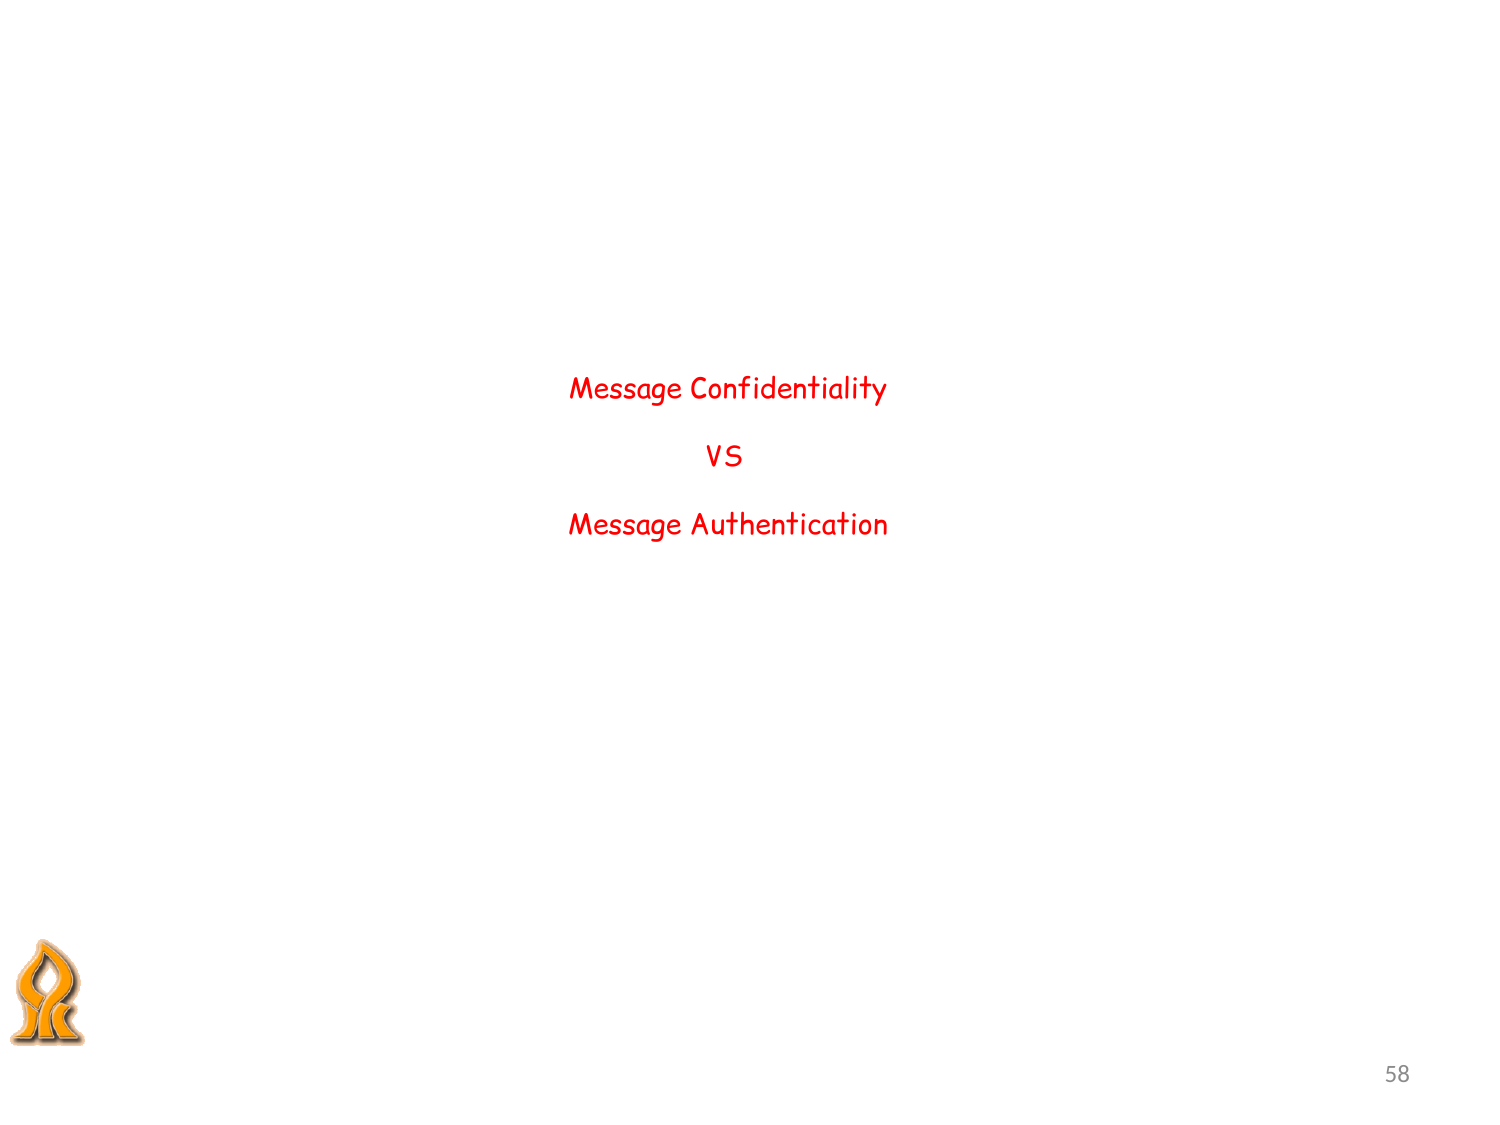

# Message Confidentiality VS Message Authentication
58